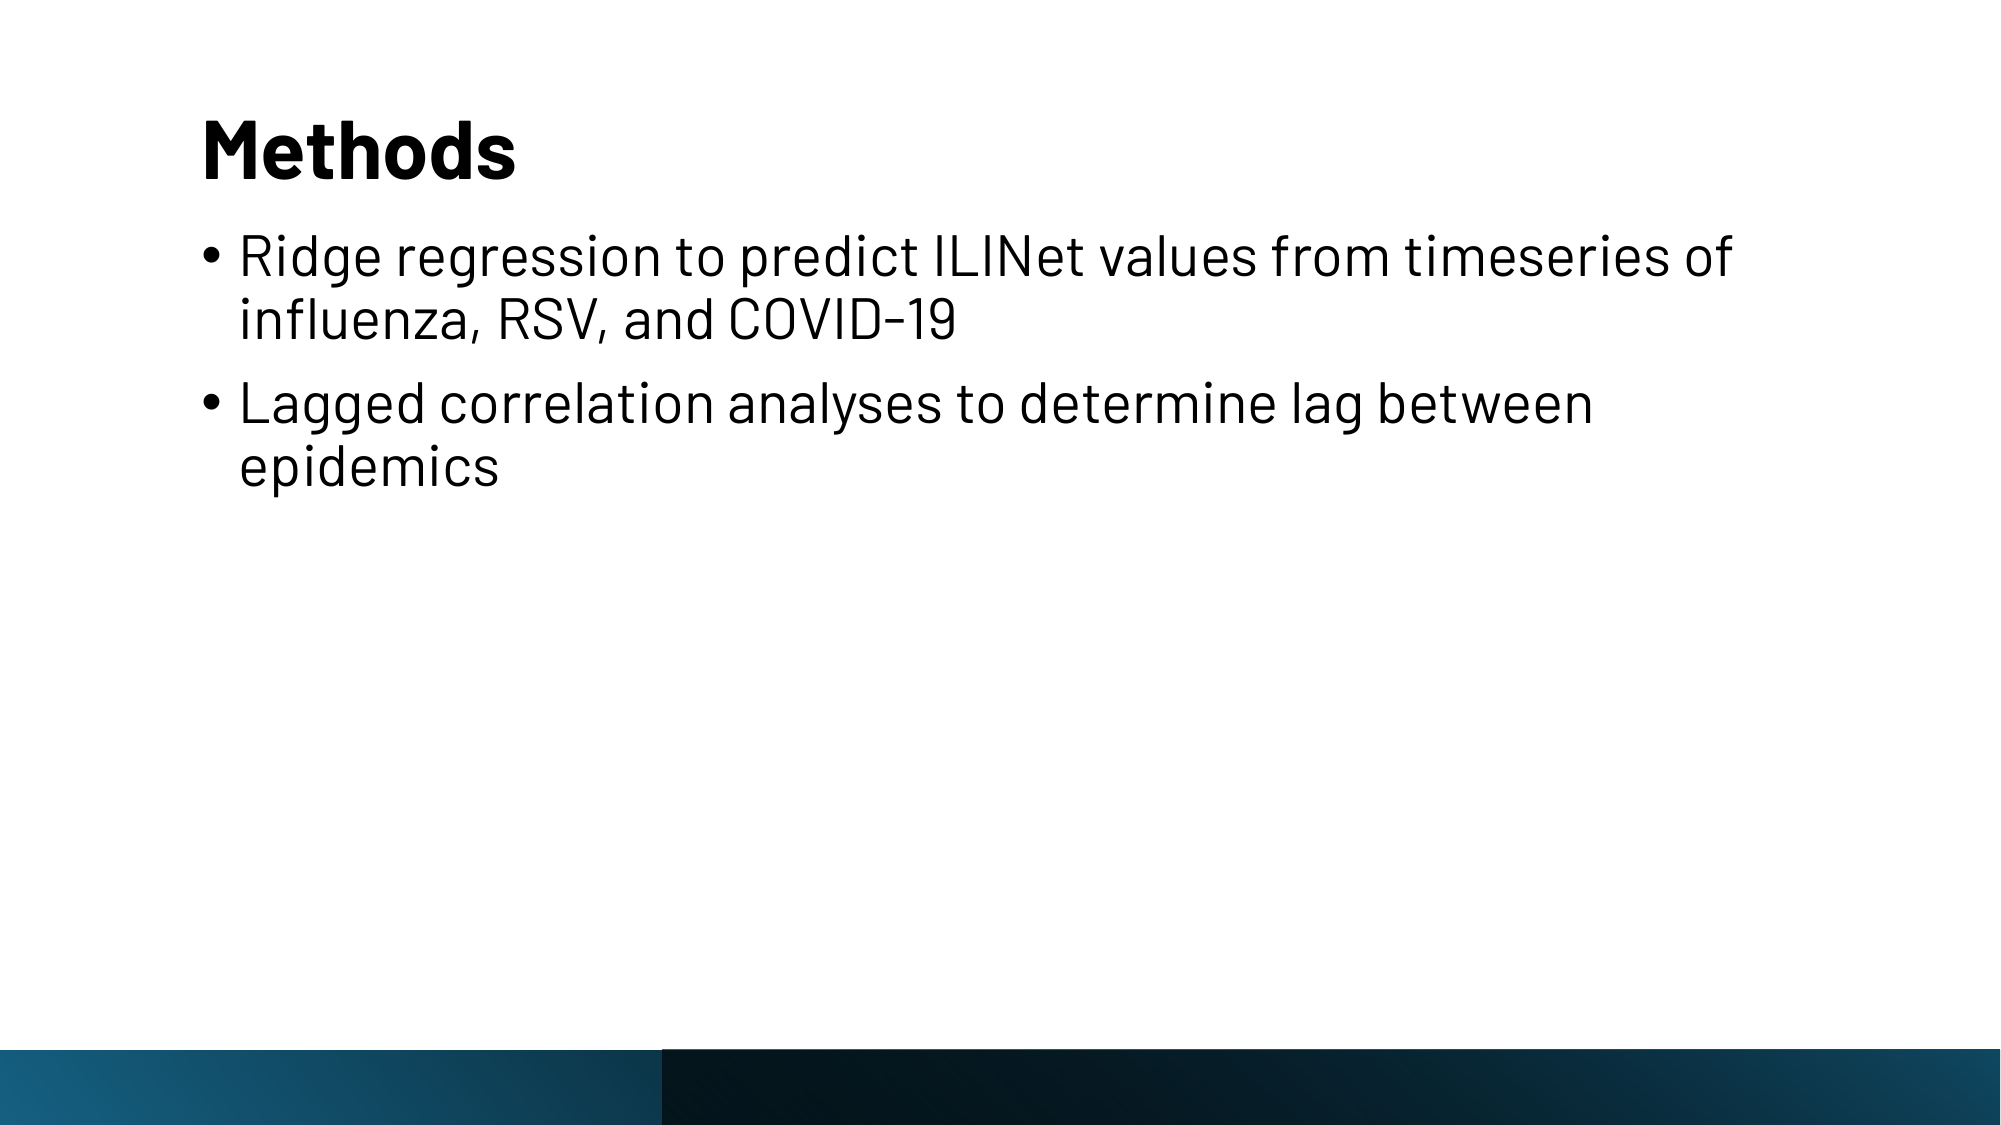

# Methods
Ridge regression to predict ILINet values from timeseries of influenza, RSV, and COVID-19
Lagged correlation analyses to determine lag between epidemics